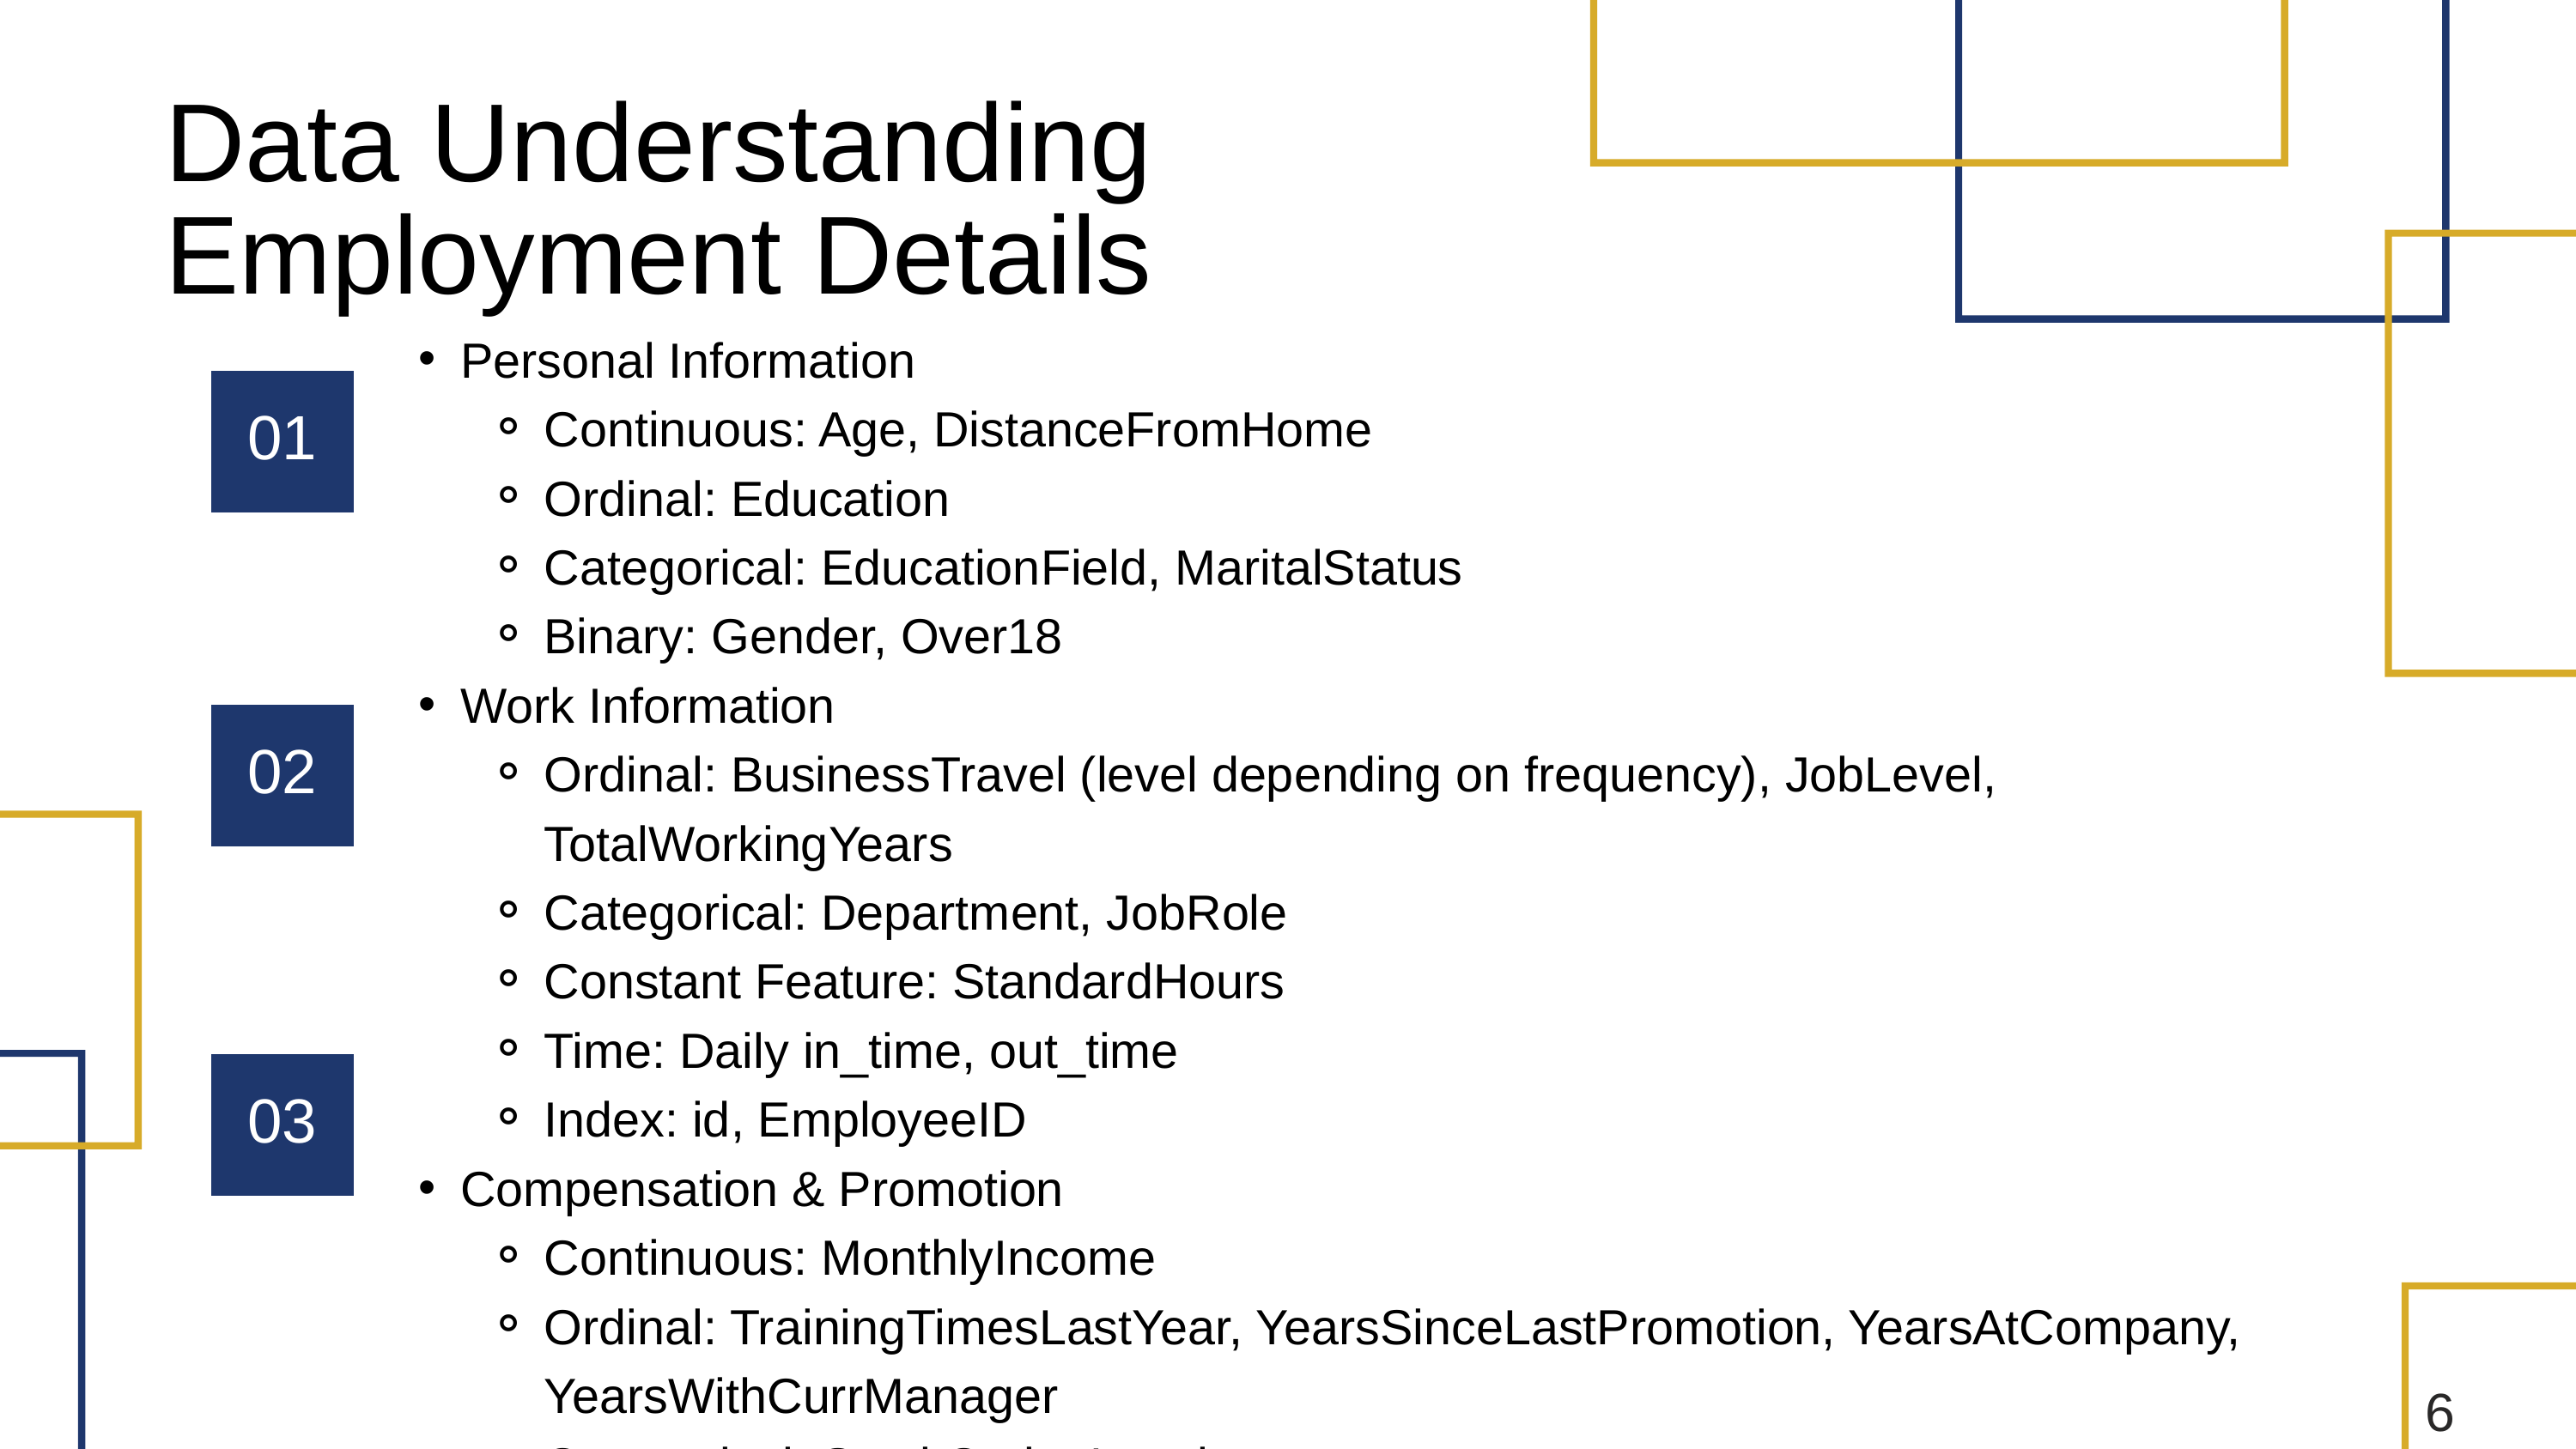

Data Understanding
Employment Details

Personal Information
Continuous: Age, DistanceFromHome
Ordinal: Education
Categorical: EducationField, MaritalStatus
Binary: Gender, Over18
Work Information
Ordinal: BusinessTravel (level depending on frequency), JobLevel, TotalWorkingYears
Categorical: Department, JobRole
Constant Feature: StandardHours
Time: Daily in_time, out_time
Index: id, EmployeeID
Compensation & Promotion
Continuous: MonthlyIncome
Ordinal: TrainingTimesLastYear, YearsSinceLastPromotion, YearsAtCompany, YearsWithCurrManager
Categorical: StockOptionLevel

01

02

03

6